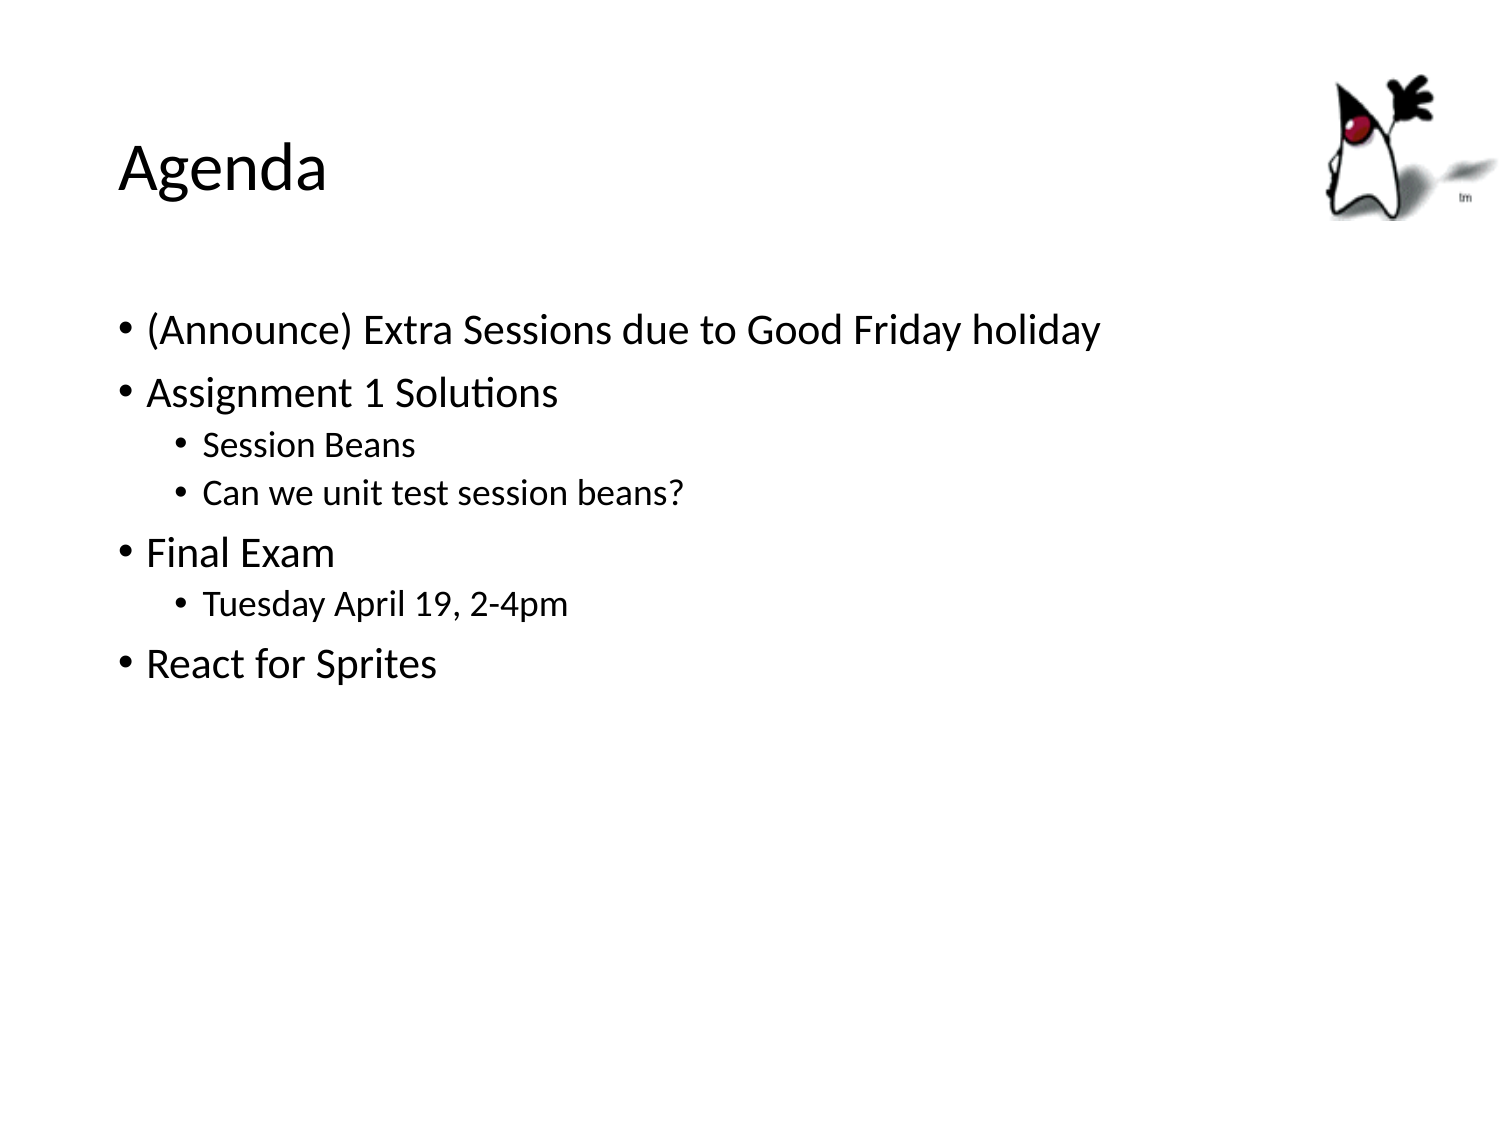

# Agenda
(Announce) Extra Sessions due to Good Friday holiday
Assignment 1 Solutions
Session Beans
Can we unit test session beans?
Final Exam
Tuesday April 19, 2-4pm
React for Sprites